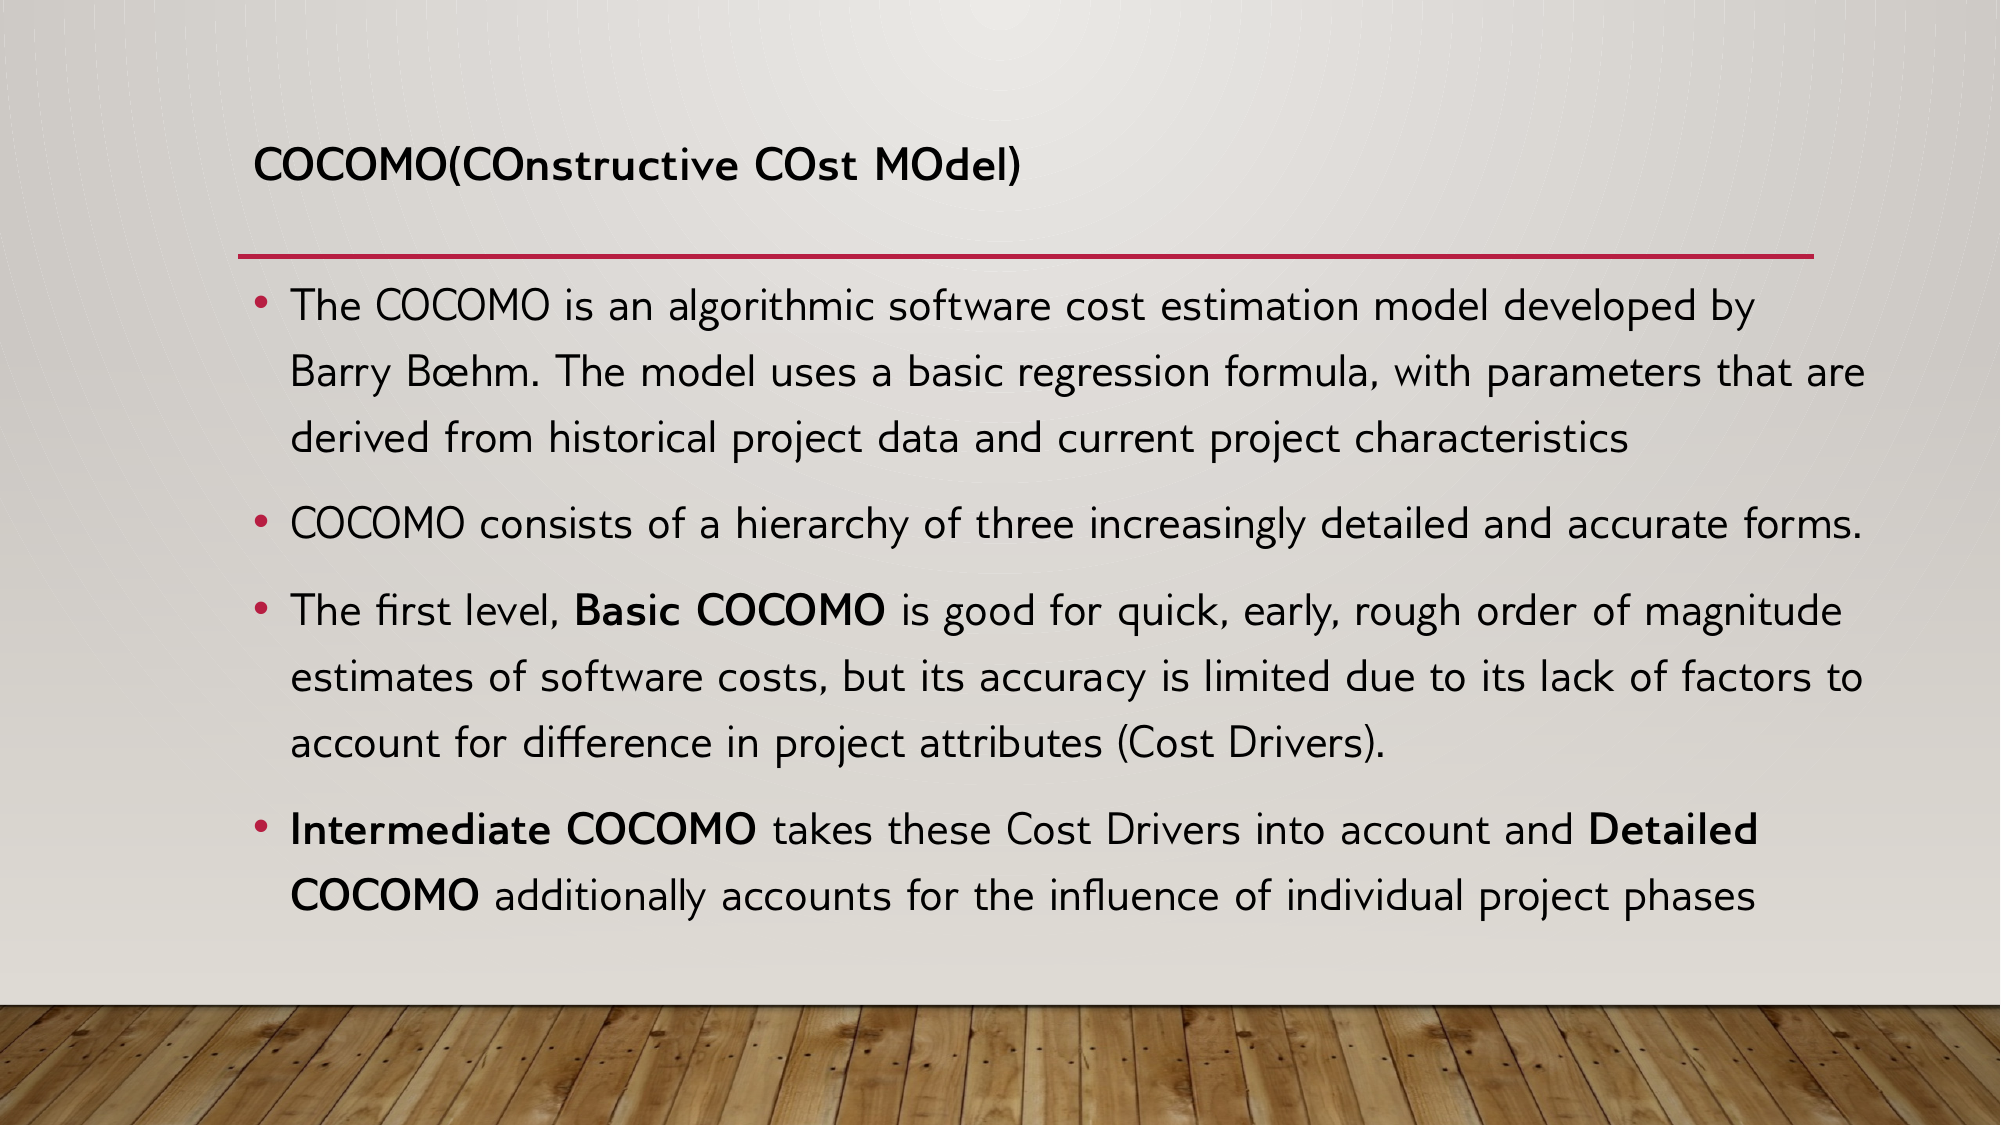

# COCOMO(COnstructive COst MOdel)
The COCOMO is an algorithmic software cost estimation model developed by Barry Boehm. The model uses a basic regression formula, with parameters that are derived from historical project data and current project characteristics
COCOMO consists of a hierarchy of three increasingly detailed and accurate forms.
The first level, Basic COCOMO is good for quick, early, rough order of magnitude estimates of software costs, but its accuracy is limited due to its lack of factors to account for difference in project attributes (Cost Drivers).
Intermediate COCOMO takes these Cost Drivers into account and Detailed COCOMO additionally accounts for the influence of individual project phases